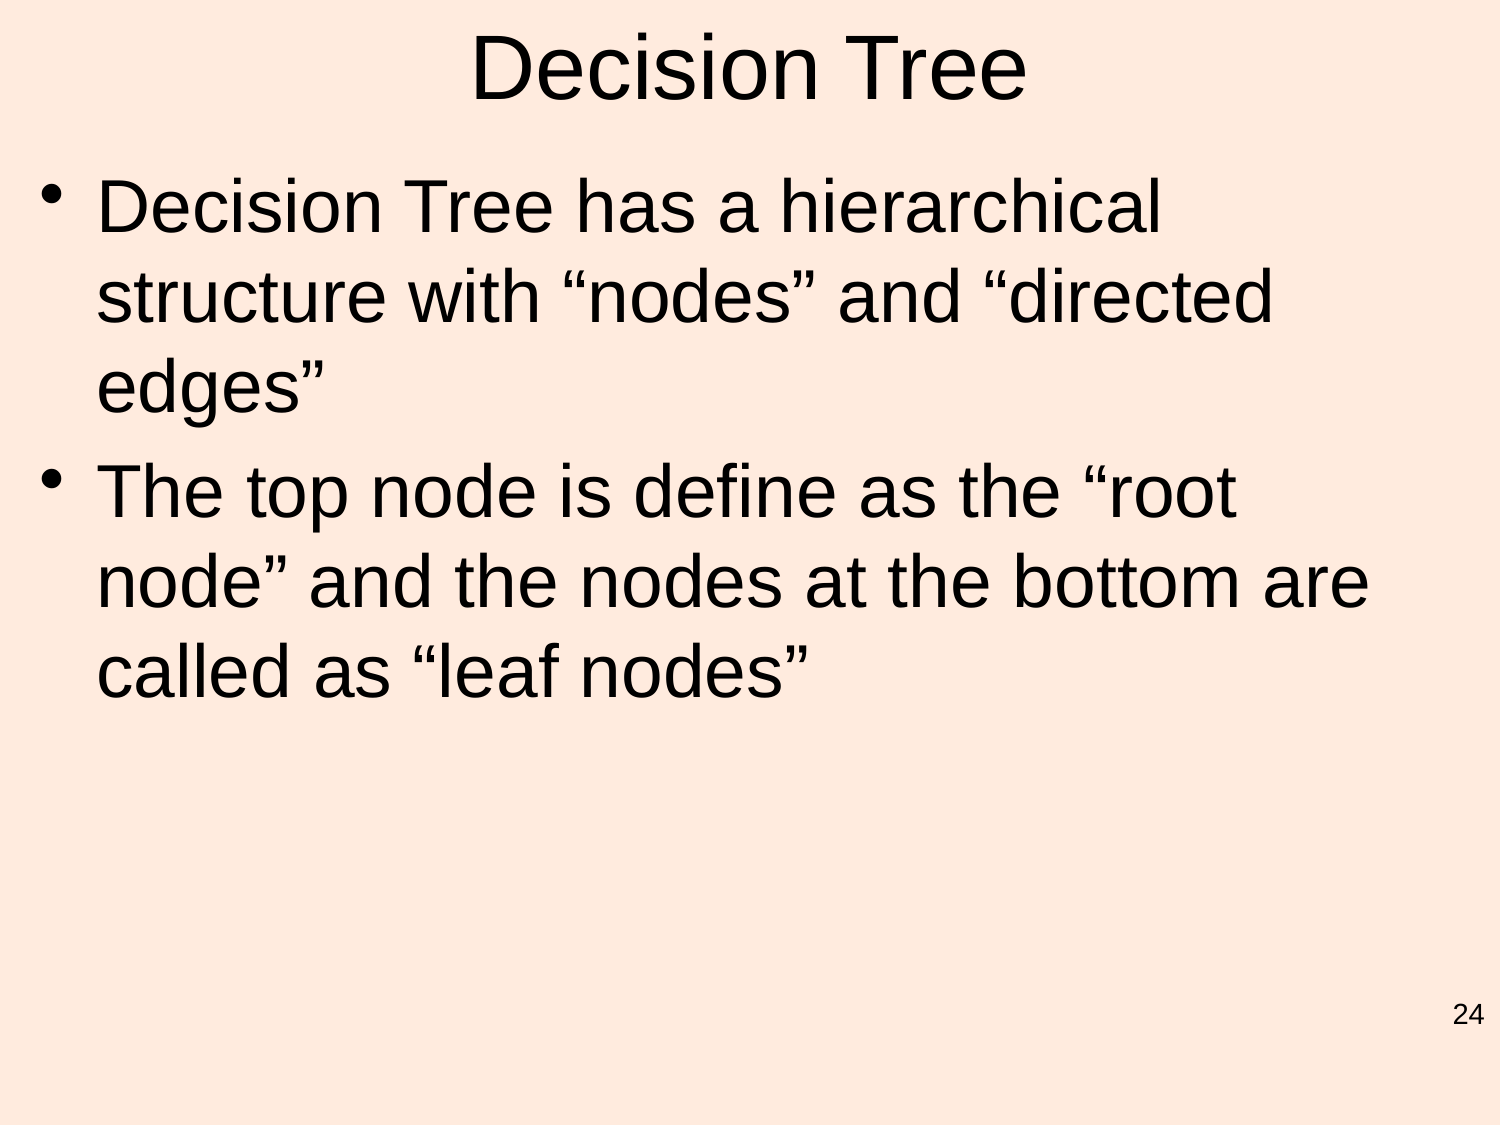

# Decision Tree
Decision Tree has a hierarchical structure with “nodes” and “directed edges”
The top node is define as the “root node” and the nodes at the bottom are called as “leaf nodes”

24